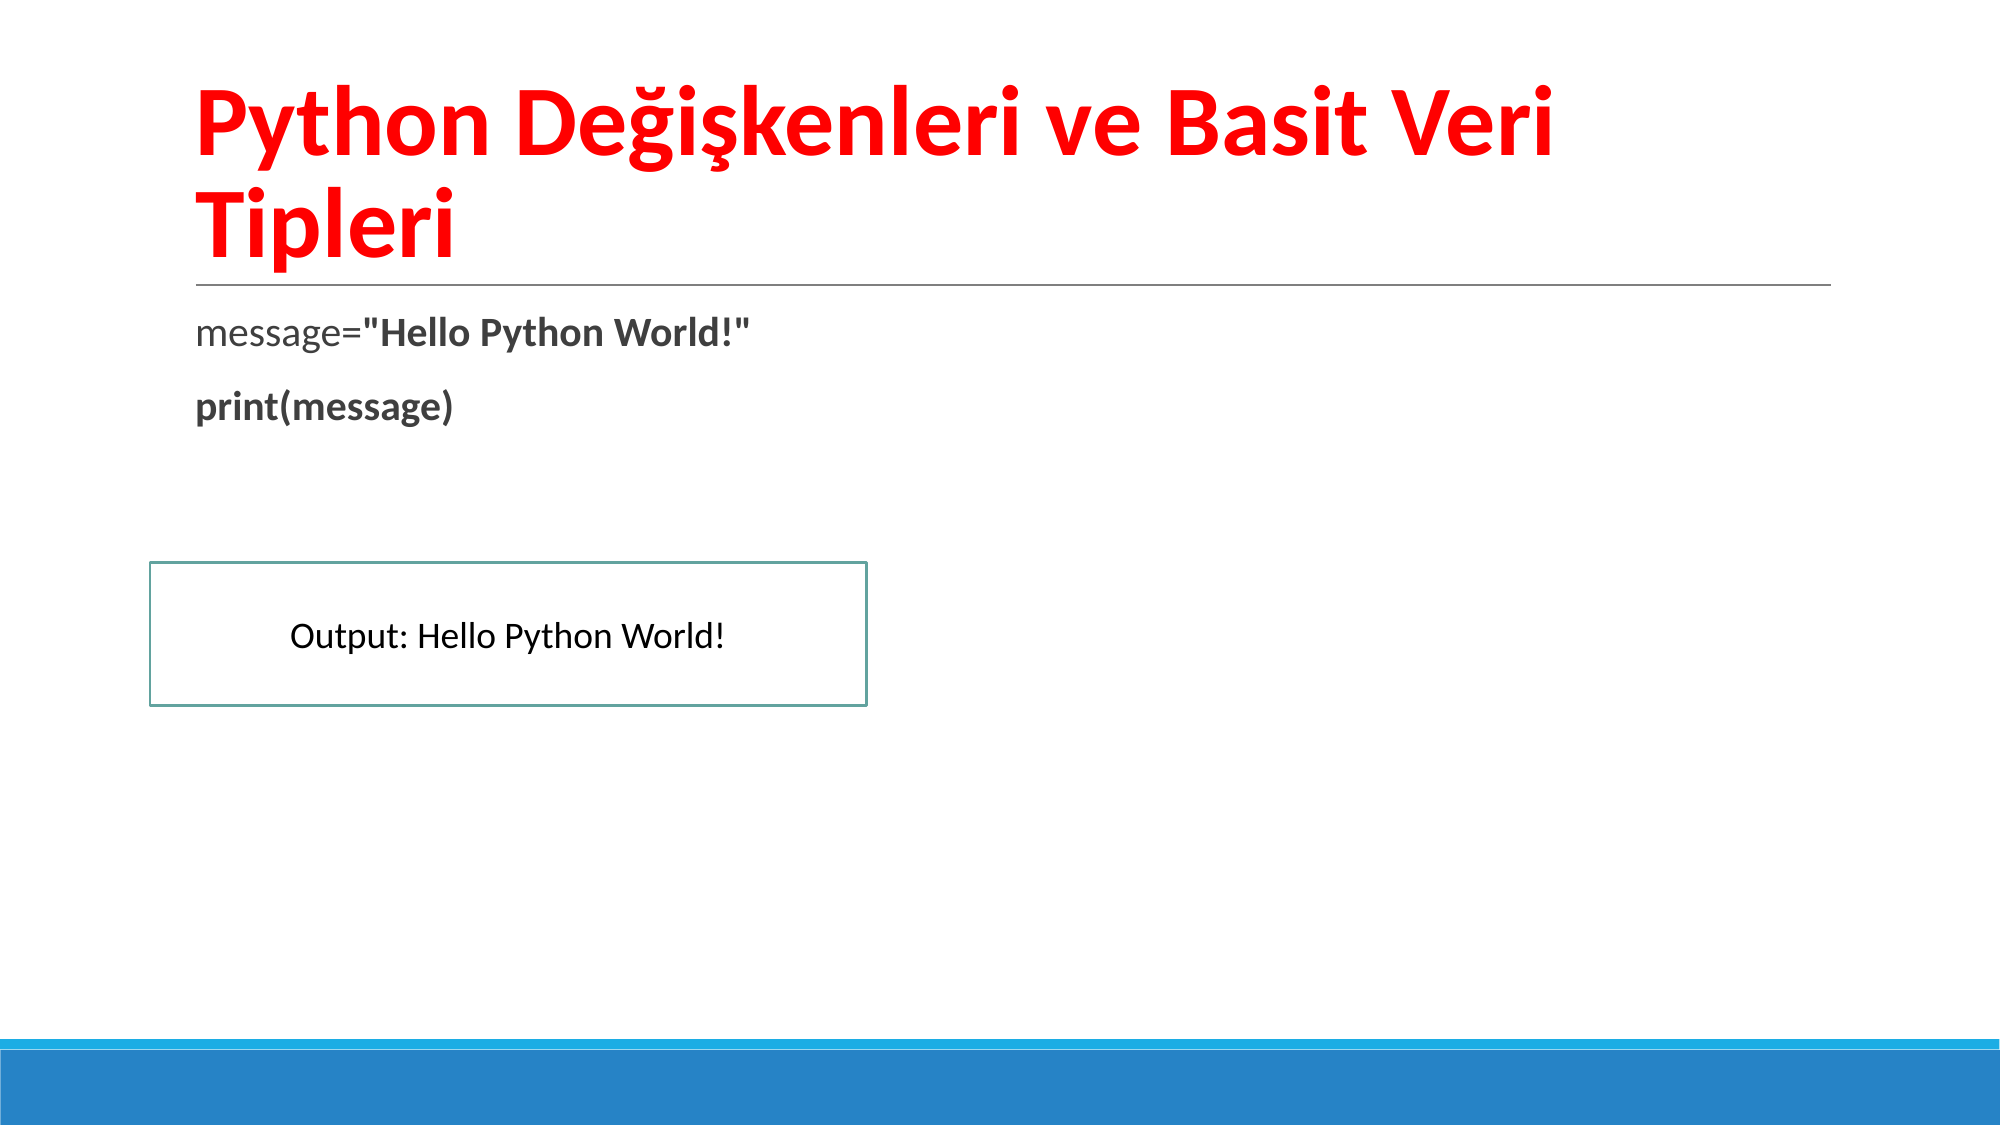

# Python Değişkenleri ve Basit Veri Tipleri
message="Hello Python World!"
print(message)

Output: Hello Python World!